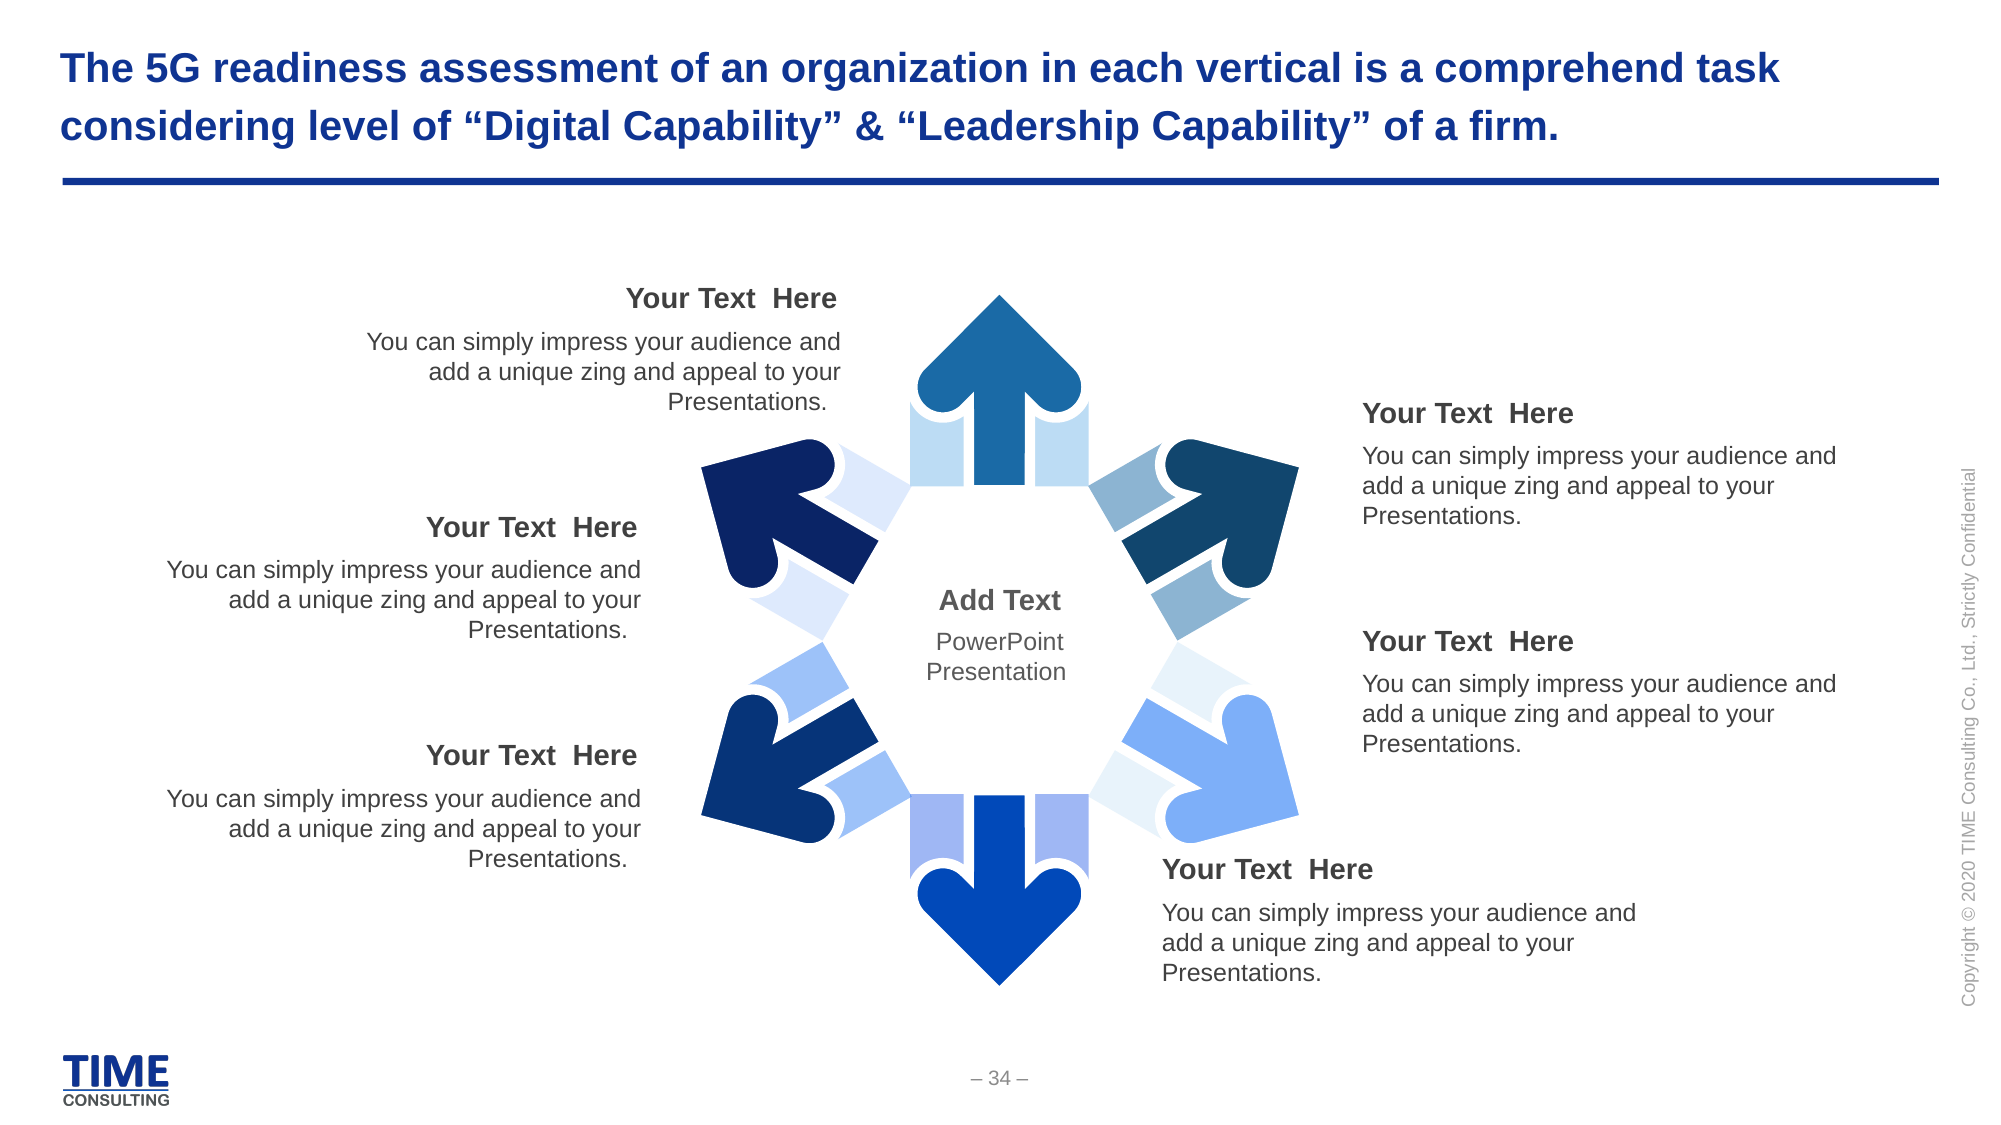

# The 5G readiness assessment of an organization in each vertical is a comprehend task considering level of “Digital Capability” & “Leadership Capability” of a firm.
Your Text  Here
You can simply impress your audience and add a unique zing and appeal to your Presentations.

Your Text  Here
You can simply impress your audience and add a unique zing and appeal to your Presentations.
Your Text  Here
You can simply impress your audience and add a unique zing and appeal to your Presentations.
Add Text
PowerPoint Presentation
Your Text  Here
You can simply impress your audience and add a unique zing and appeal to your Presentations.
Your Text  Here
You can simply impress your audience and add a unique zing and appeal to your Presentations.
Your Text  Here
You can simply impress your audience and add a unique zing and appeal to your Presentations.